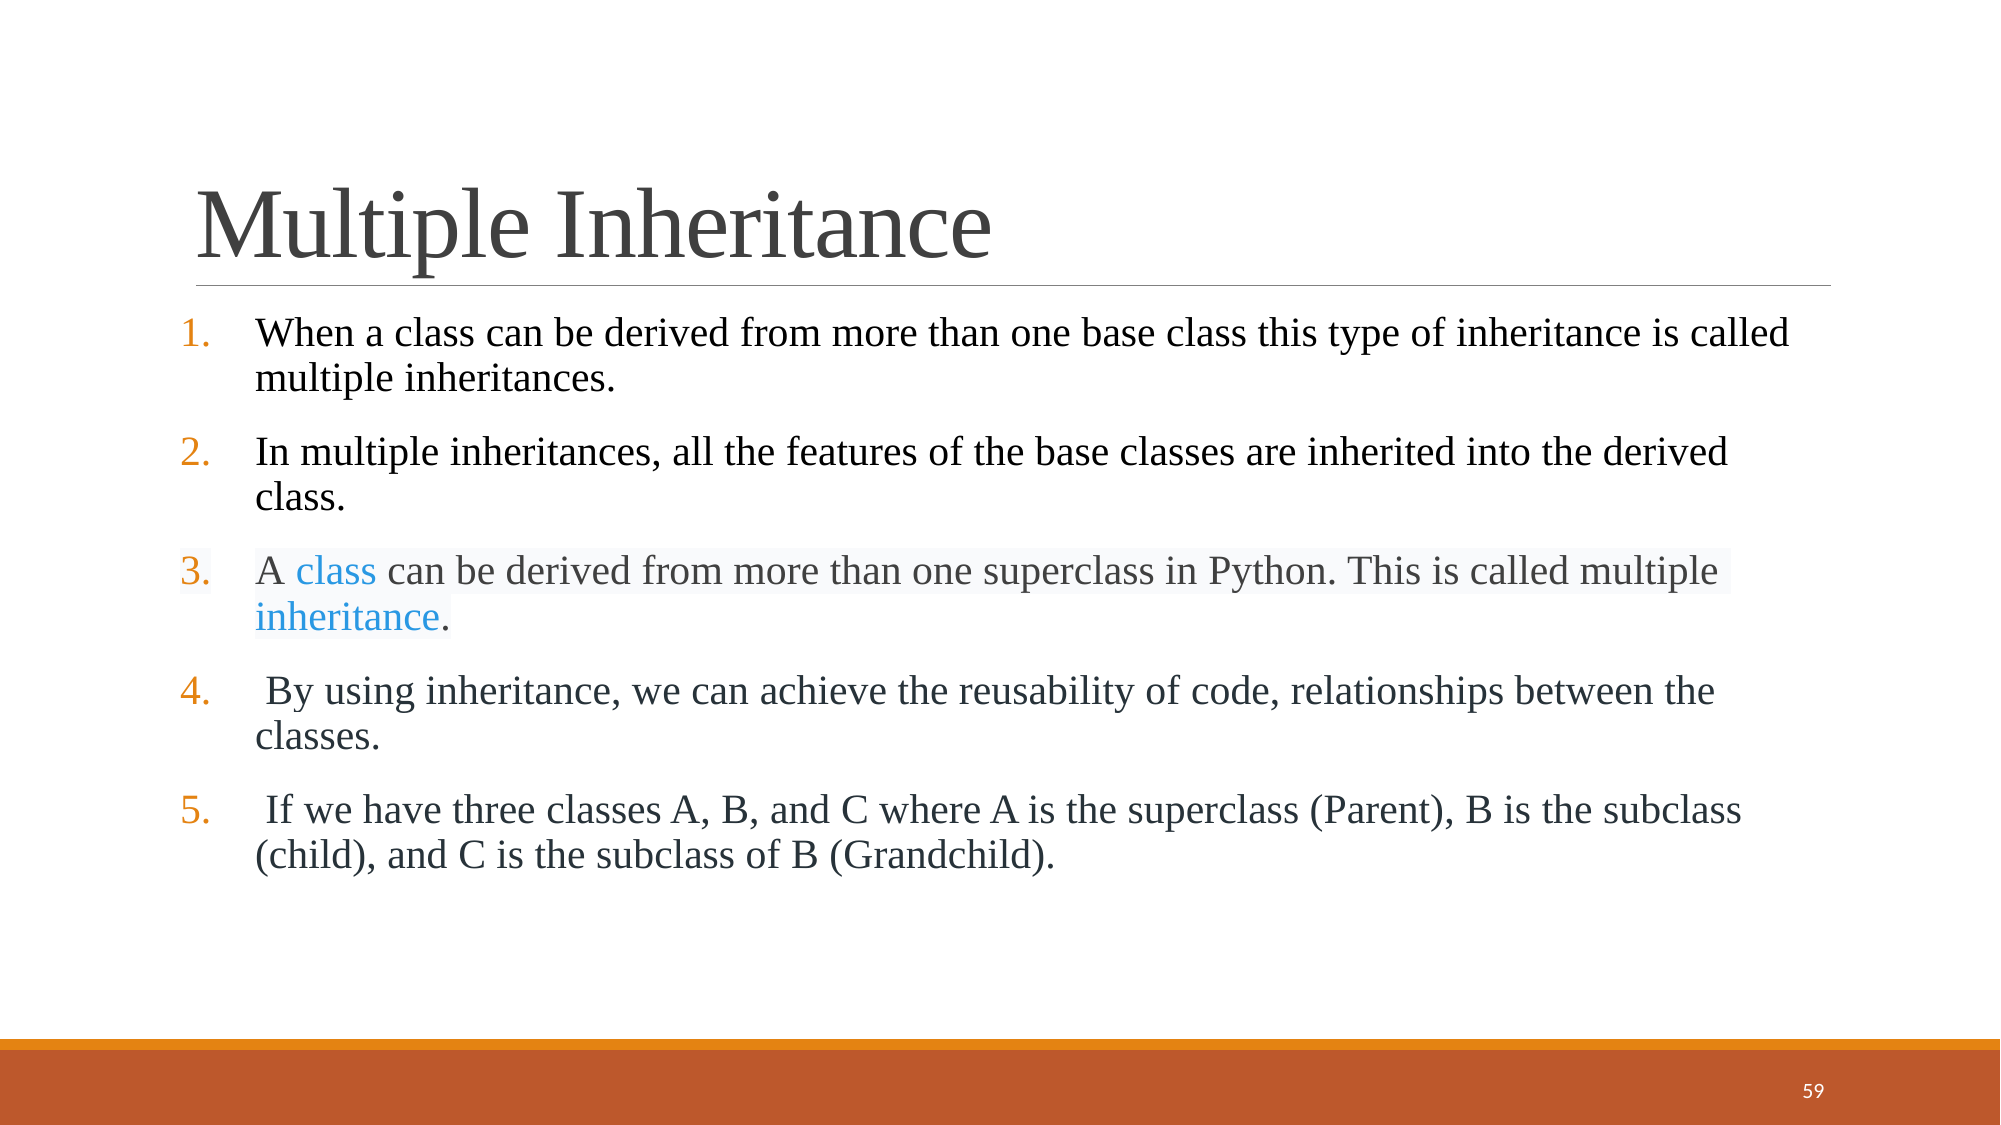

# Multiple Inheritance
When a class can be derived from more than one base class this type of inheritance is called multiple inheritances.
In multiple inheritances, all the features of the base classes are inherited into the derived class.
A class can be derived from more than one superclass in Python. This is called multiple inheritance.
 By using inheritance, we can achieve the reusability of code, relationships between the classes.
 If we have three classes A, B, and C where A is the superclass (Parent), B is the subclass (child), and C is the subclass of B (Grandchild).
59